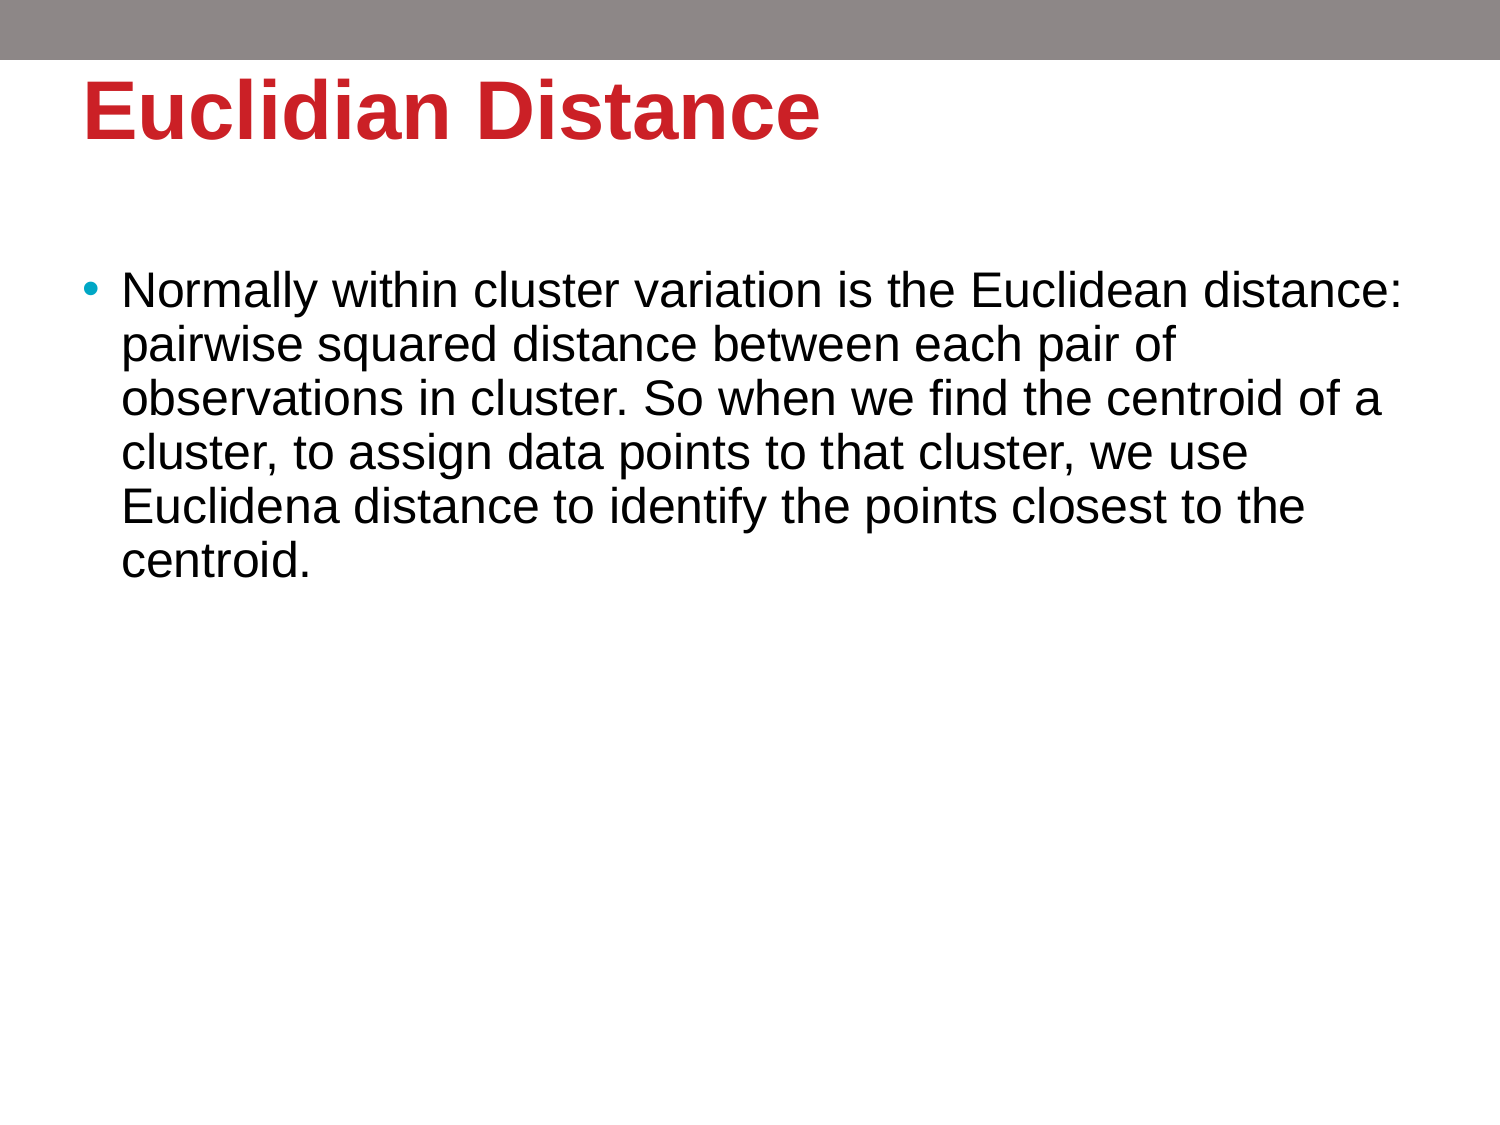

# Euclidian Distance
Normally within cluster variation is the Euclidean distance: pairwise squared distance between each pair of observations in cluster. So when we find the centroid of a cluster, to assign data points to that cluster, we use Euclidena distance to identify the points closest to the centroid.